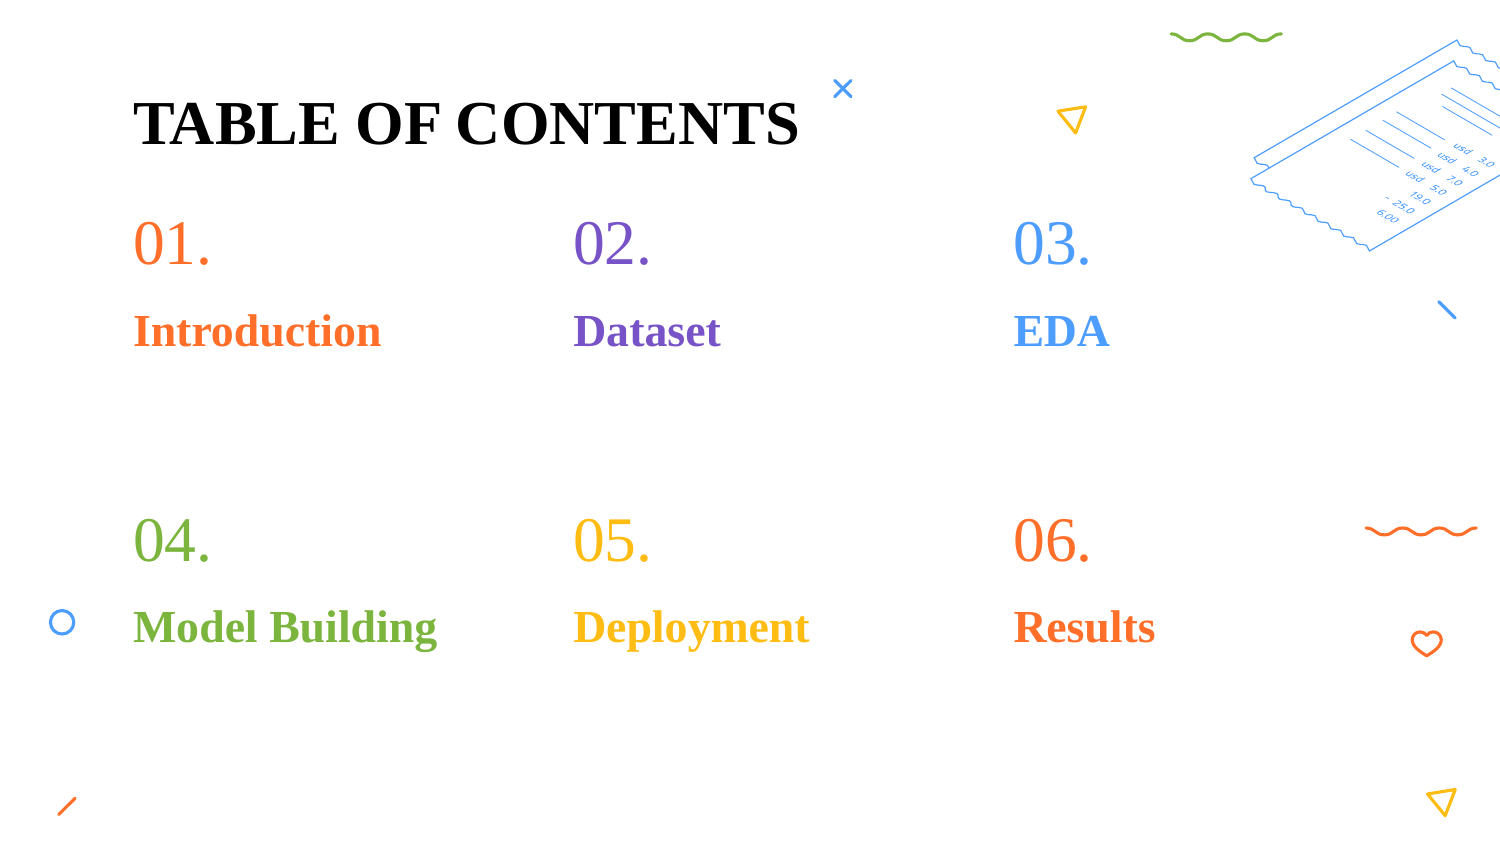

# TABLE OF CONTENTS
01.
02.
03.
Dataset
EDA
Introduction
04.
05.
06.
Model Building
Deployment
Results